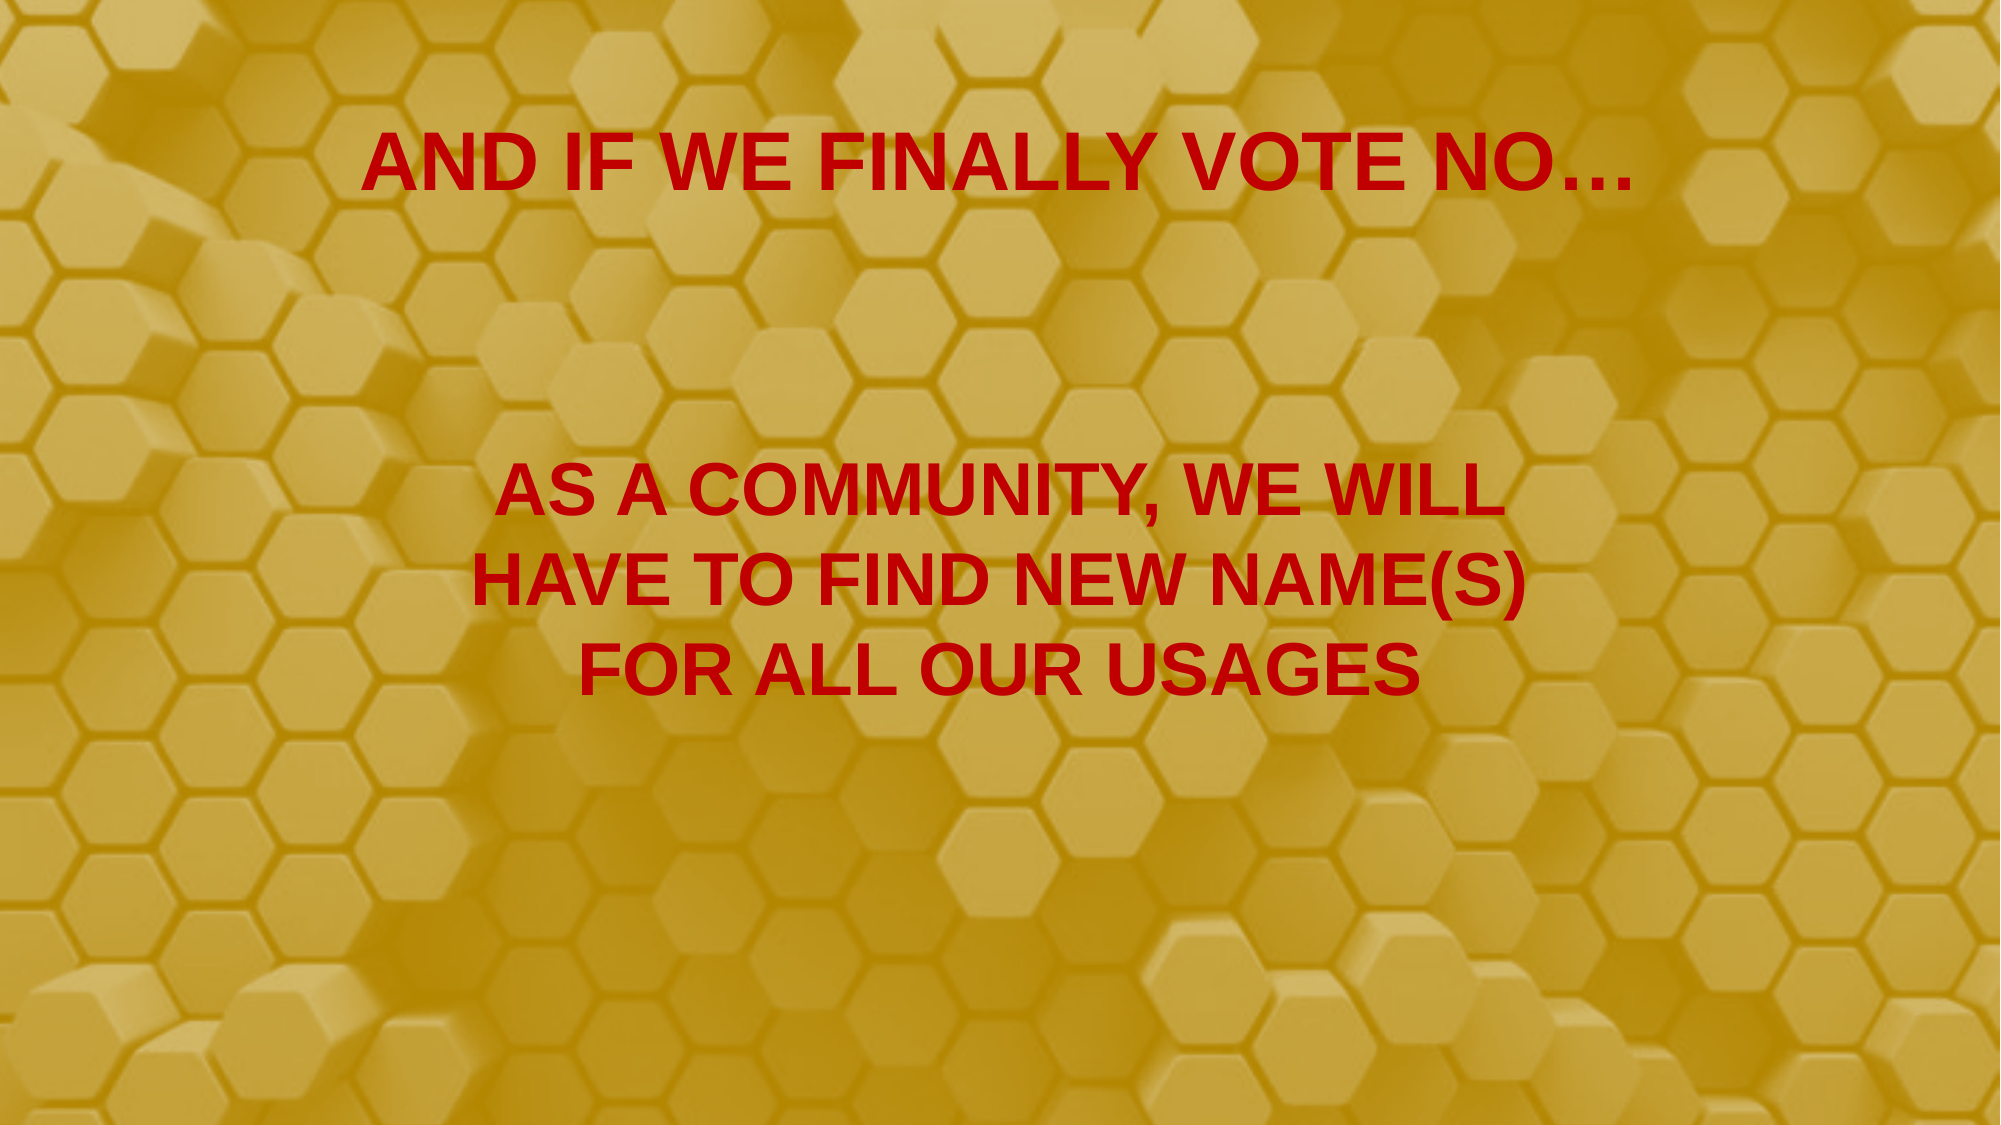

And if we finally vote no…
As a community, we will have to find new name(s) for all our usages